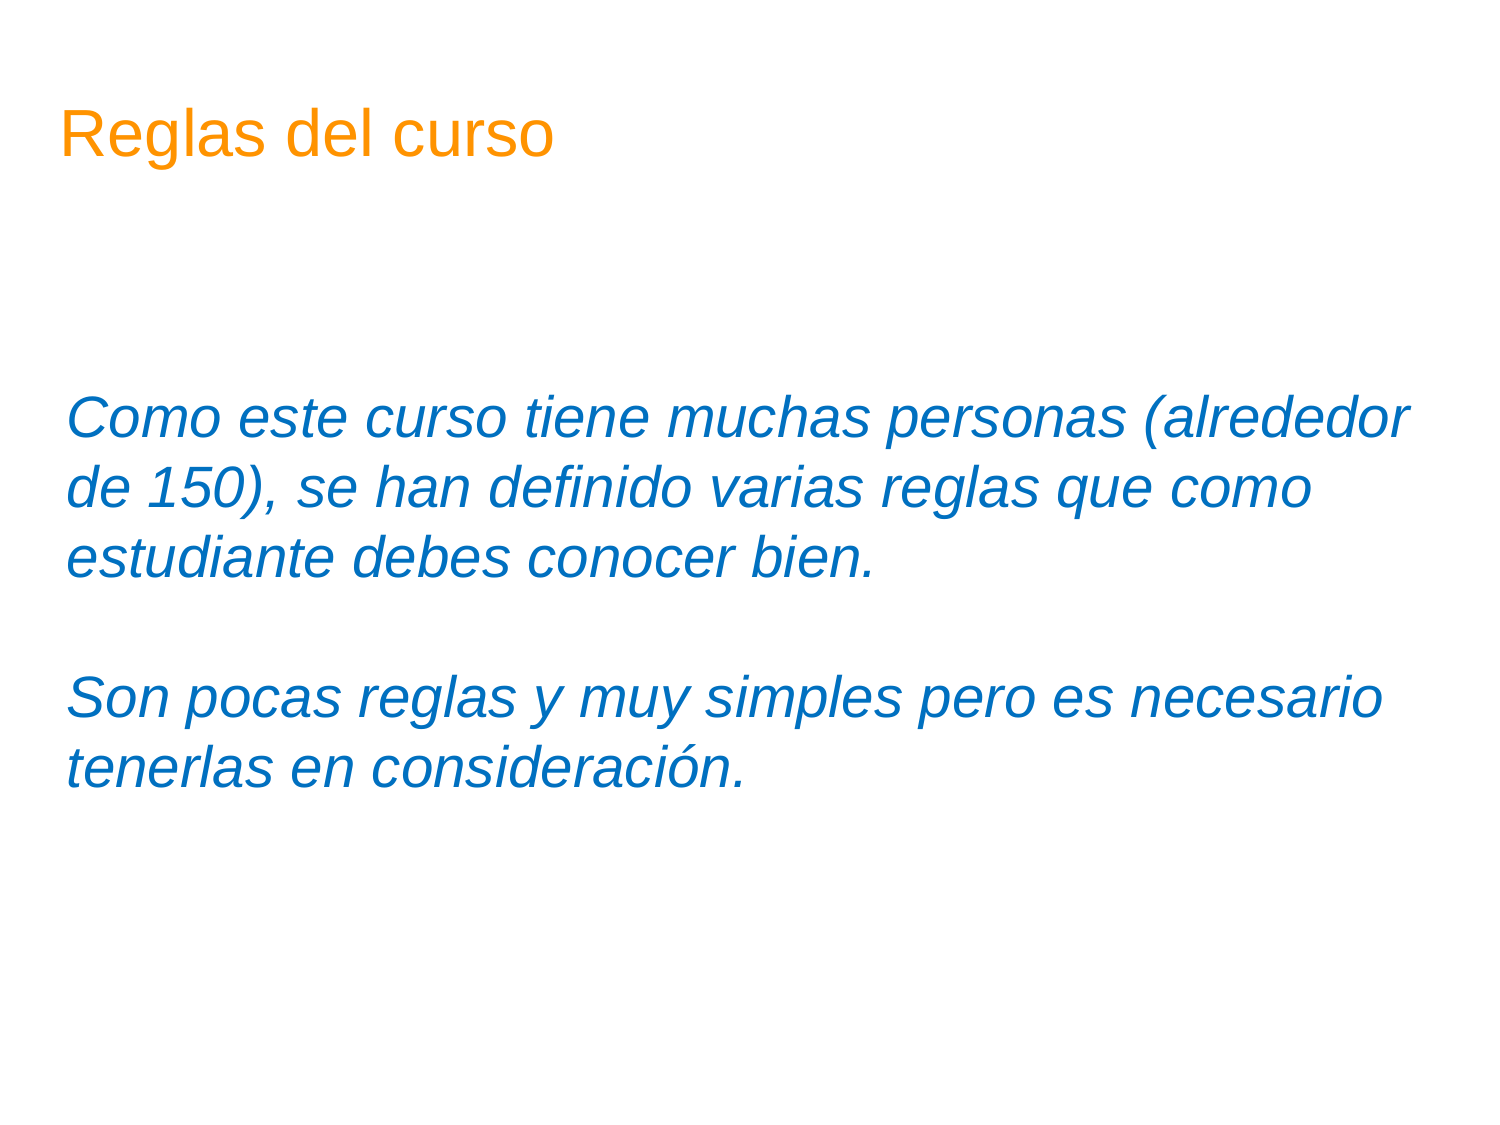

Reglas del curso

Como este curso tiene muchas personas (alrededor de 150), se han definido varias reglas que como estudiante debes conocer bien.

Son pocas reglas y muy simples pero es necesario tenerlas en consideración.